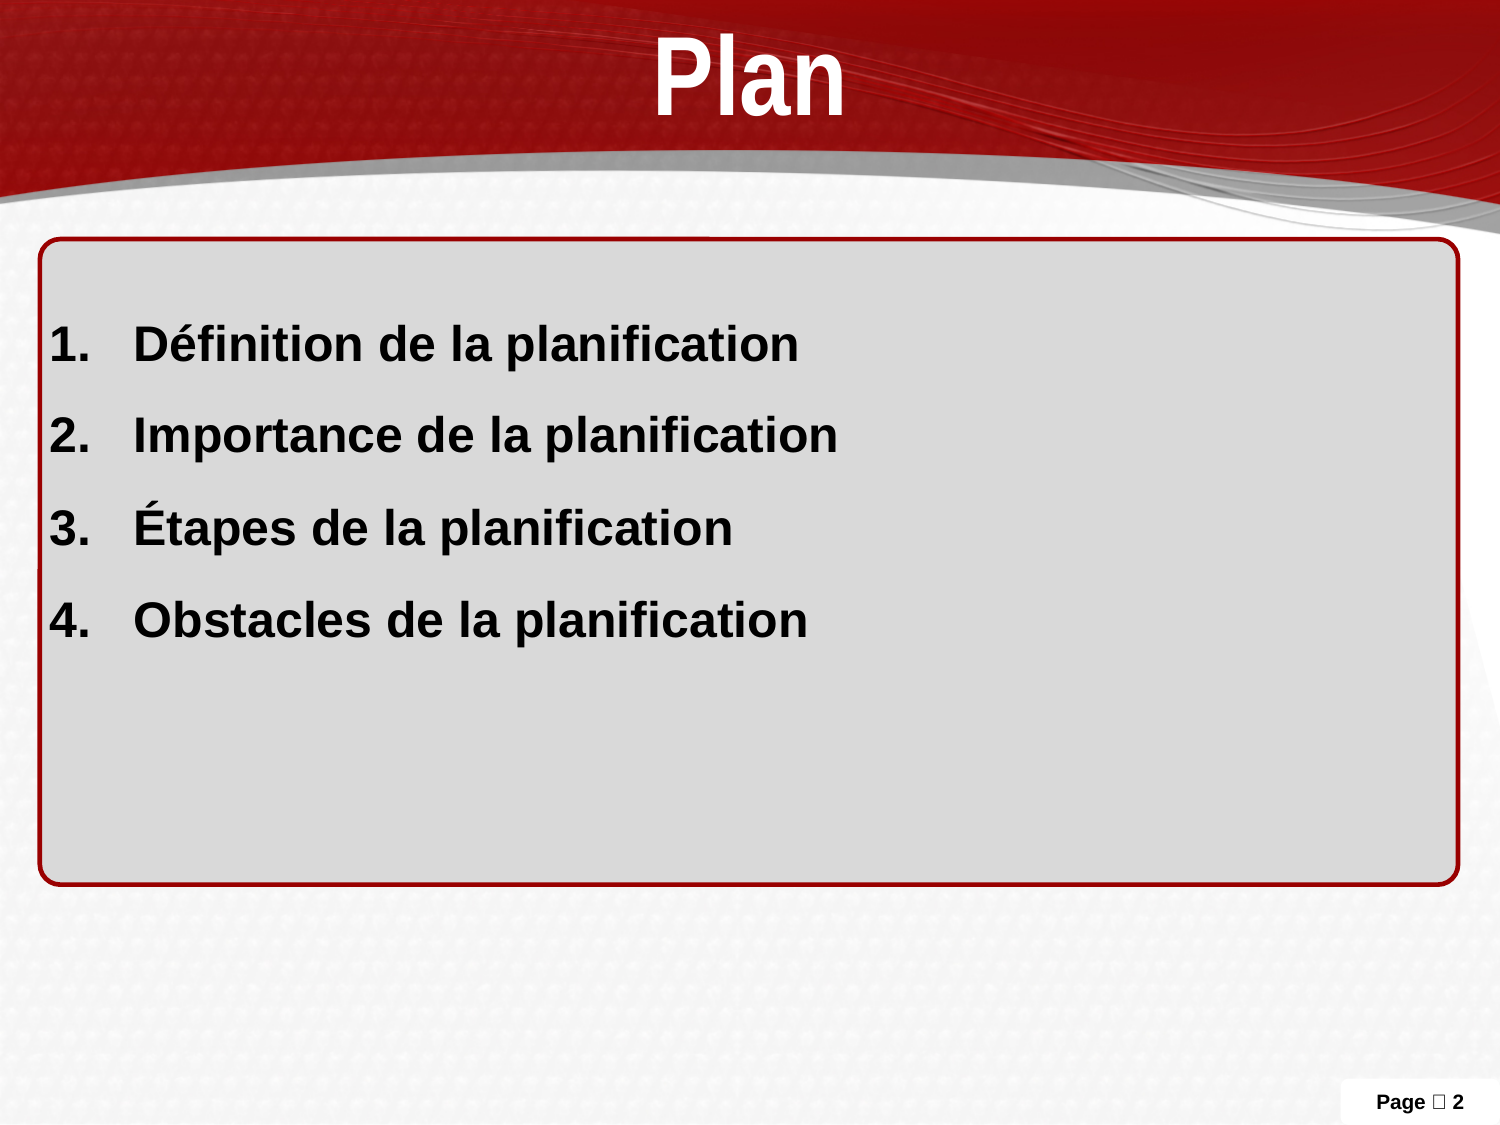

# Plan

Définition de la planification
Importance de la planification
Étapes de la planification
Obstacles de la planification